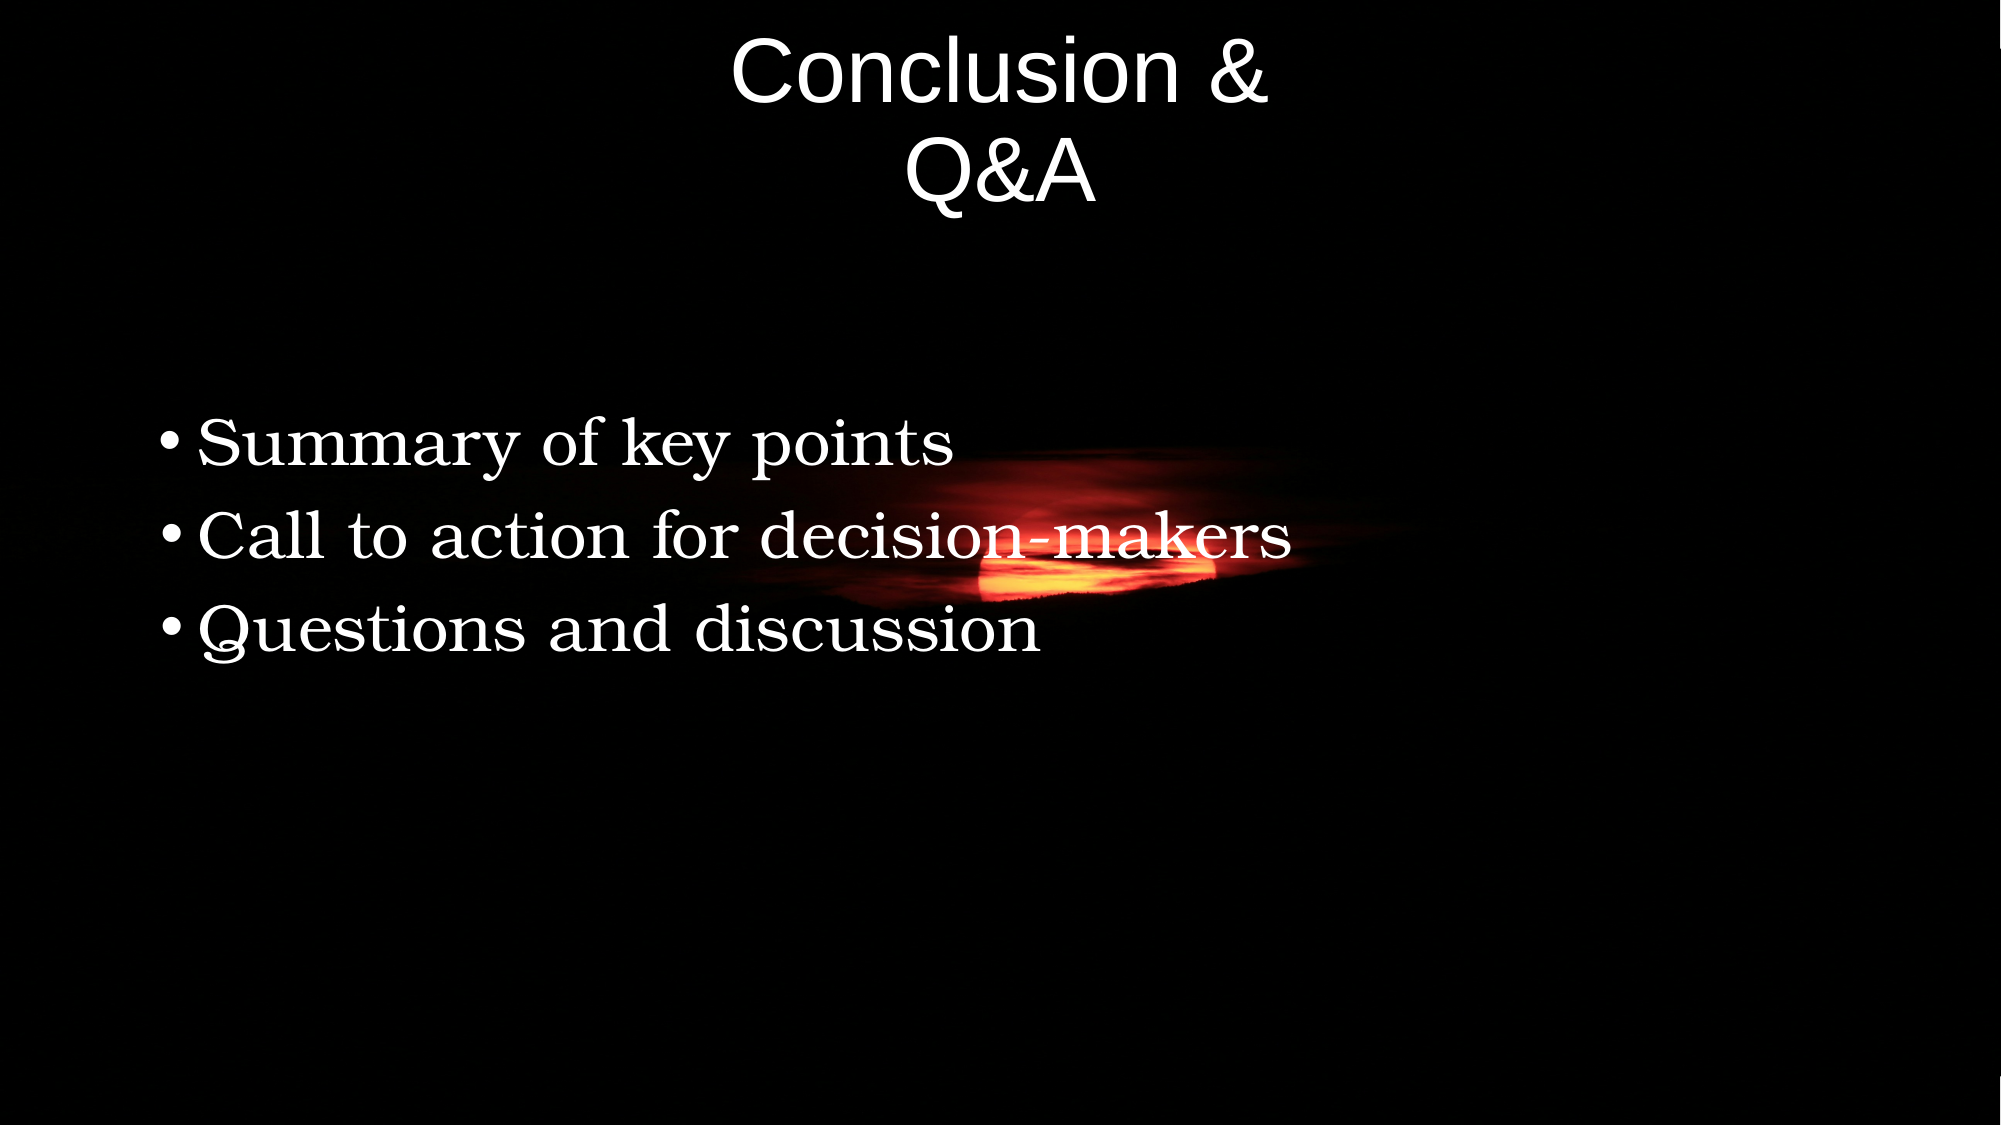

# Conclusion & Q&A

Summary of key points
Call to action for decision-makers
Questions and discussion